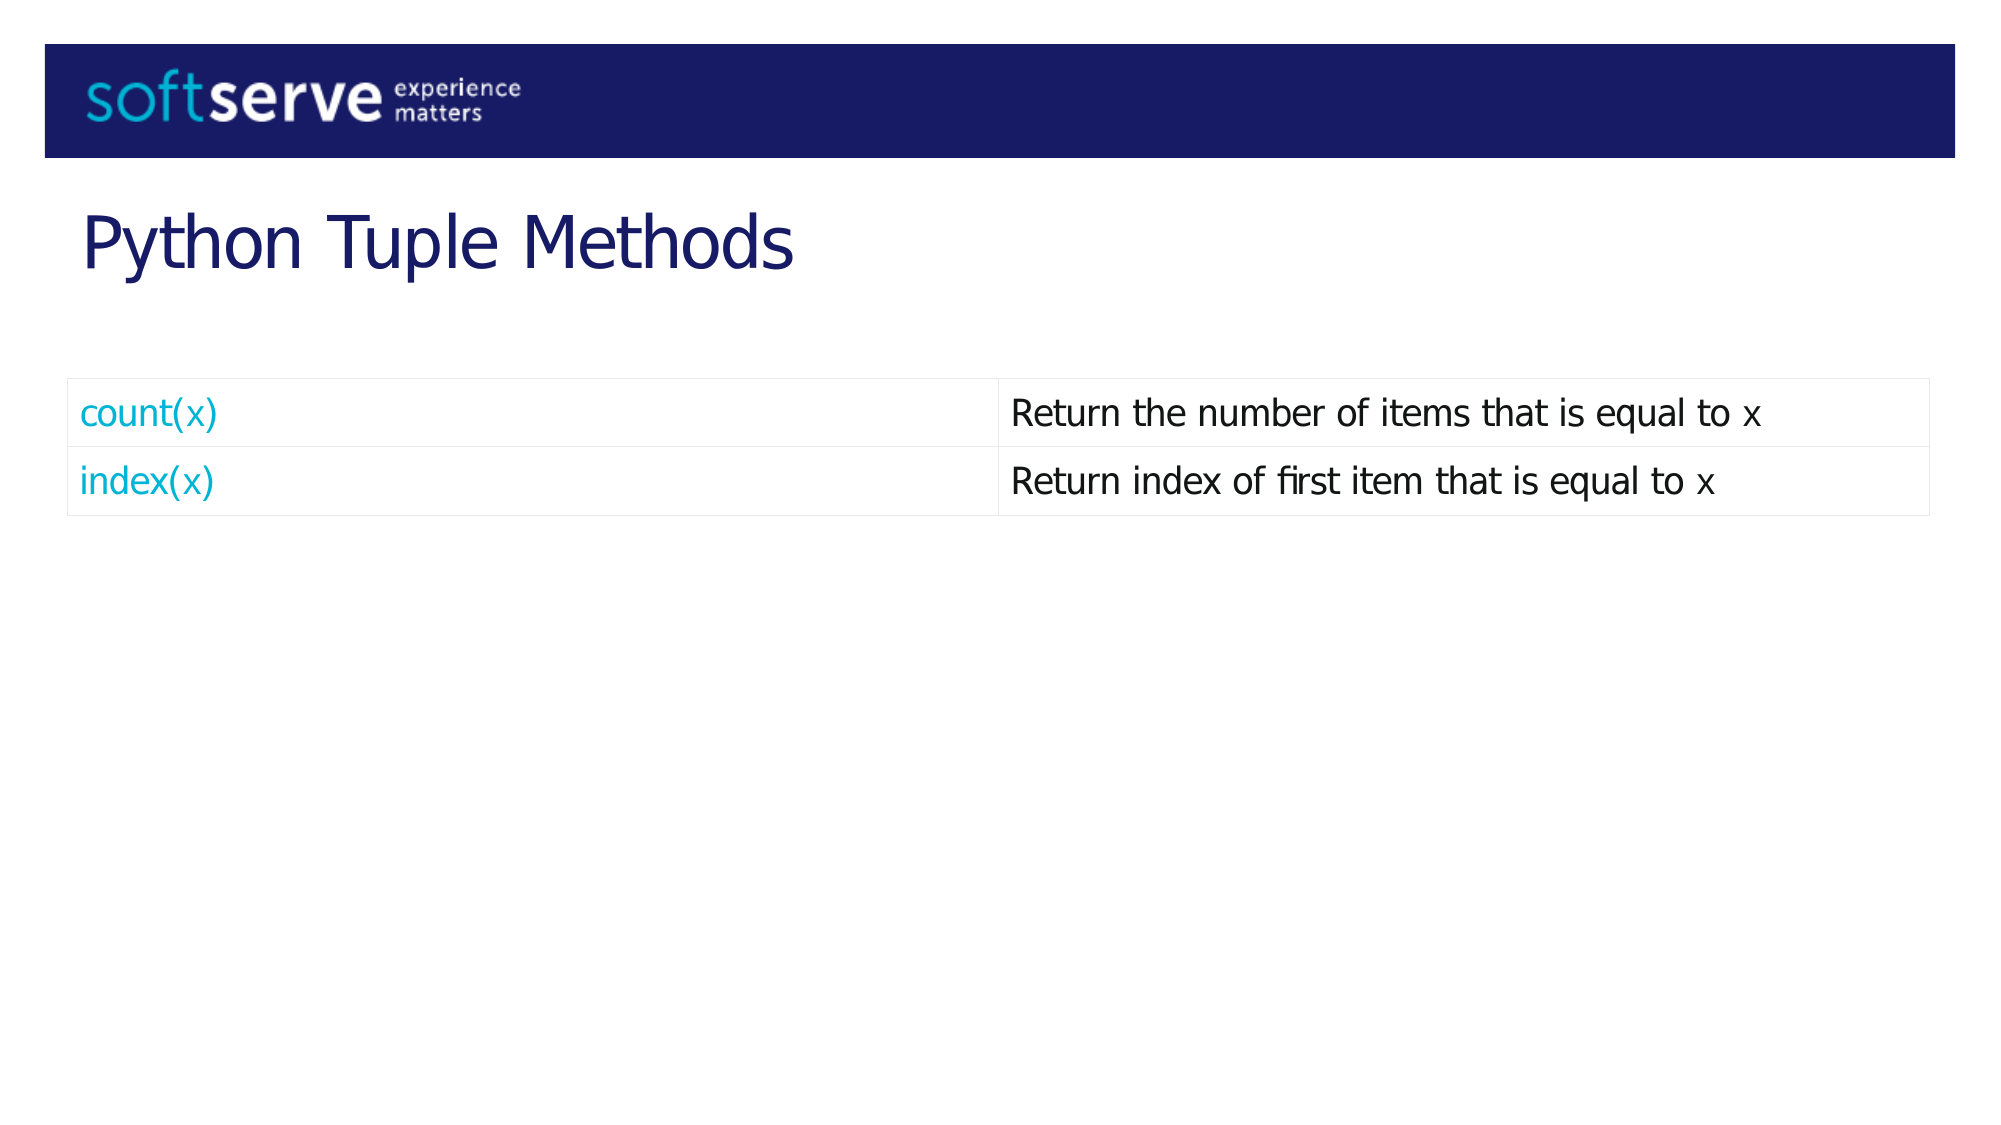

# Python Tuple Methods
| count(x) | Return the number of items that is equal to x |
| --- | --- |
| index(x) | Return index of first item that is equal to x |